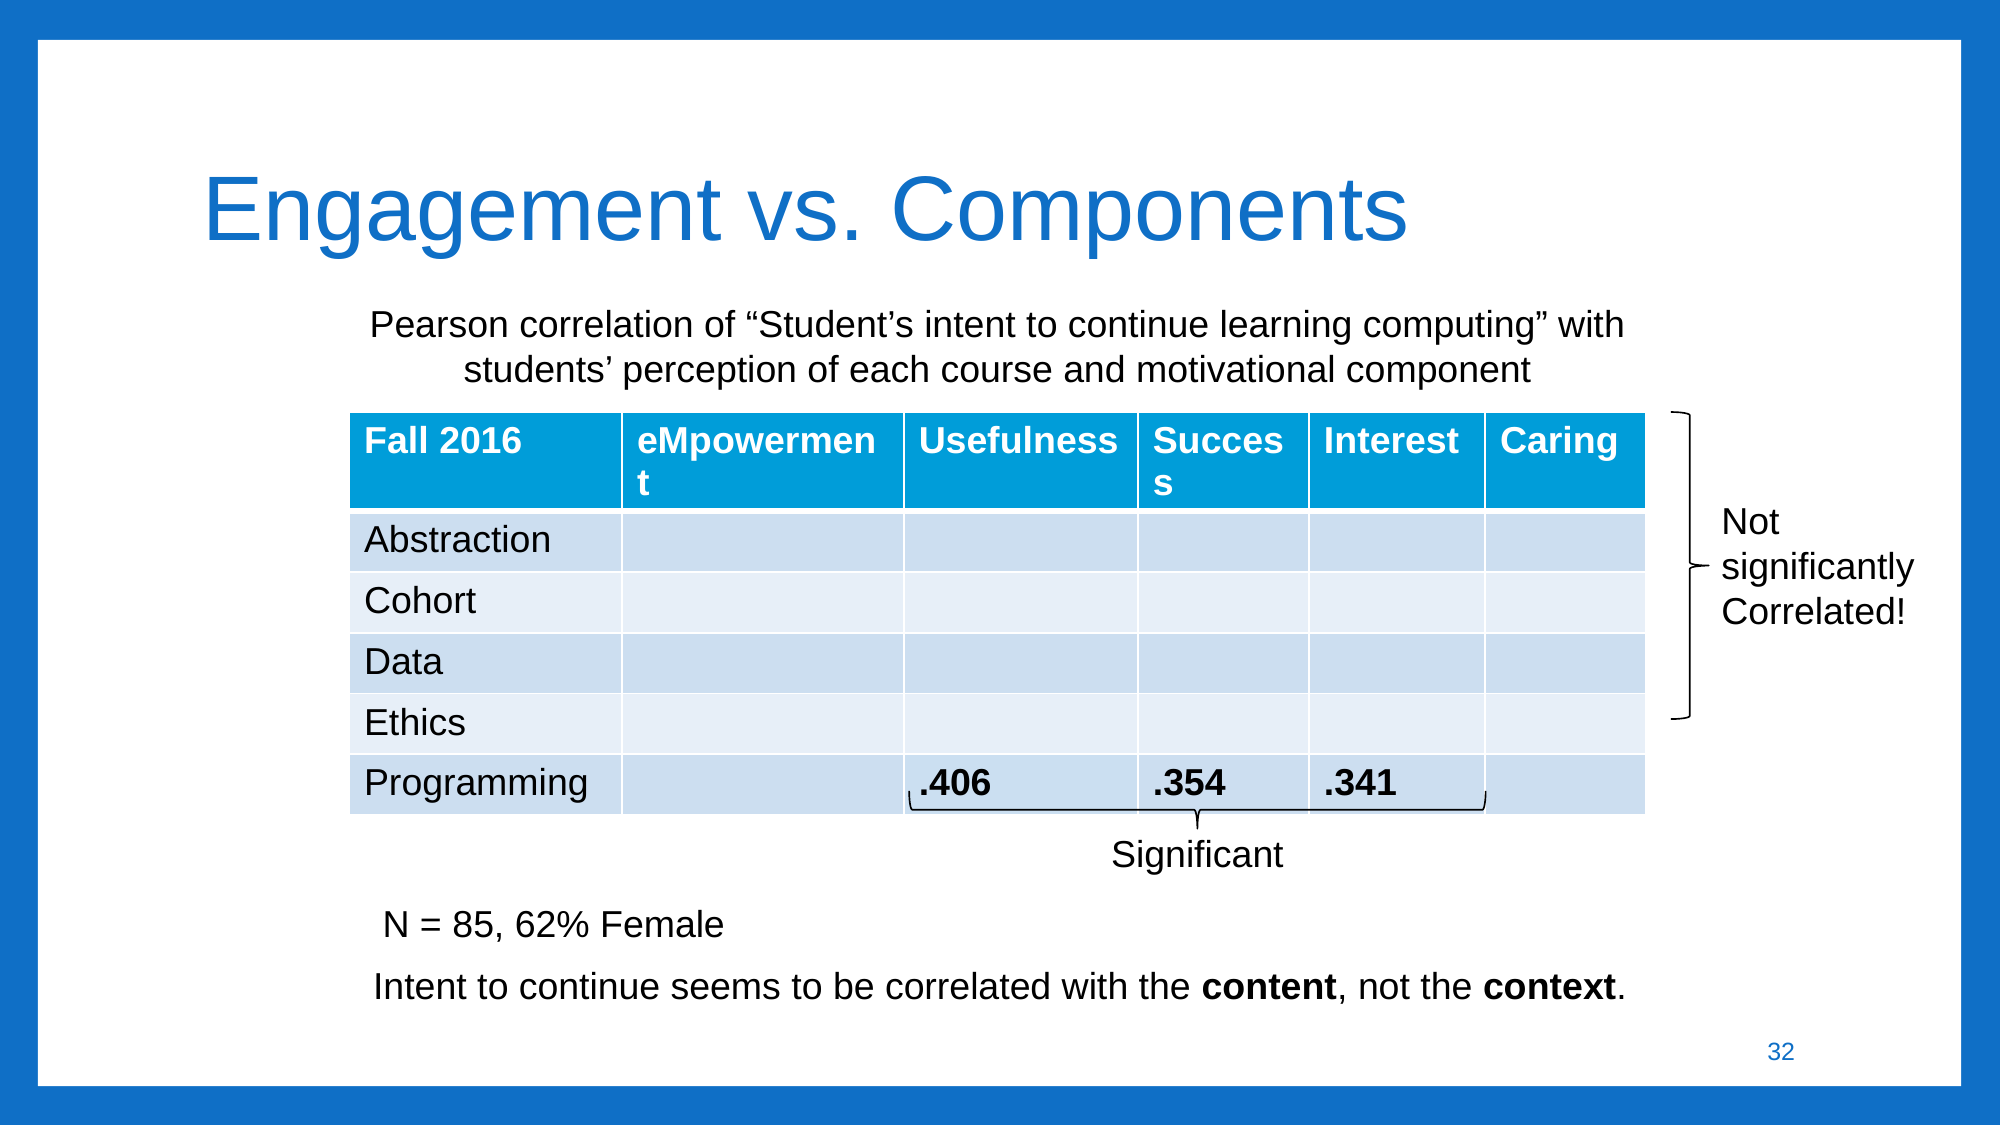

# Engagement vs. Components
Pearson correlation of “Student’s intent to continue learning computing” with
students’ perception of each course and motivational component
| Fall 2016 | eMpowerment | Usefulness | Success | Interest | Caring |
| --- | --- | --- | --- | --- | --- |
| Abstraction |  |  |  |  |  |
| Cohort |  |  |  |  |  |
| Data |  |  |  |  |  |
| Ethics |  |  |  |  |  |
| Programming |  | .406 | .354 | .341 |  |

Not
significantly
Correlated!

Significant
N = 85, 62% Female
Intent to continue seems to be correlated with the content, not the context.
32